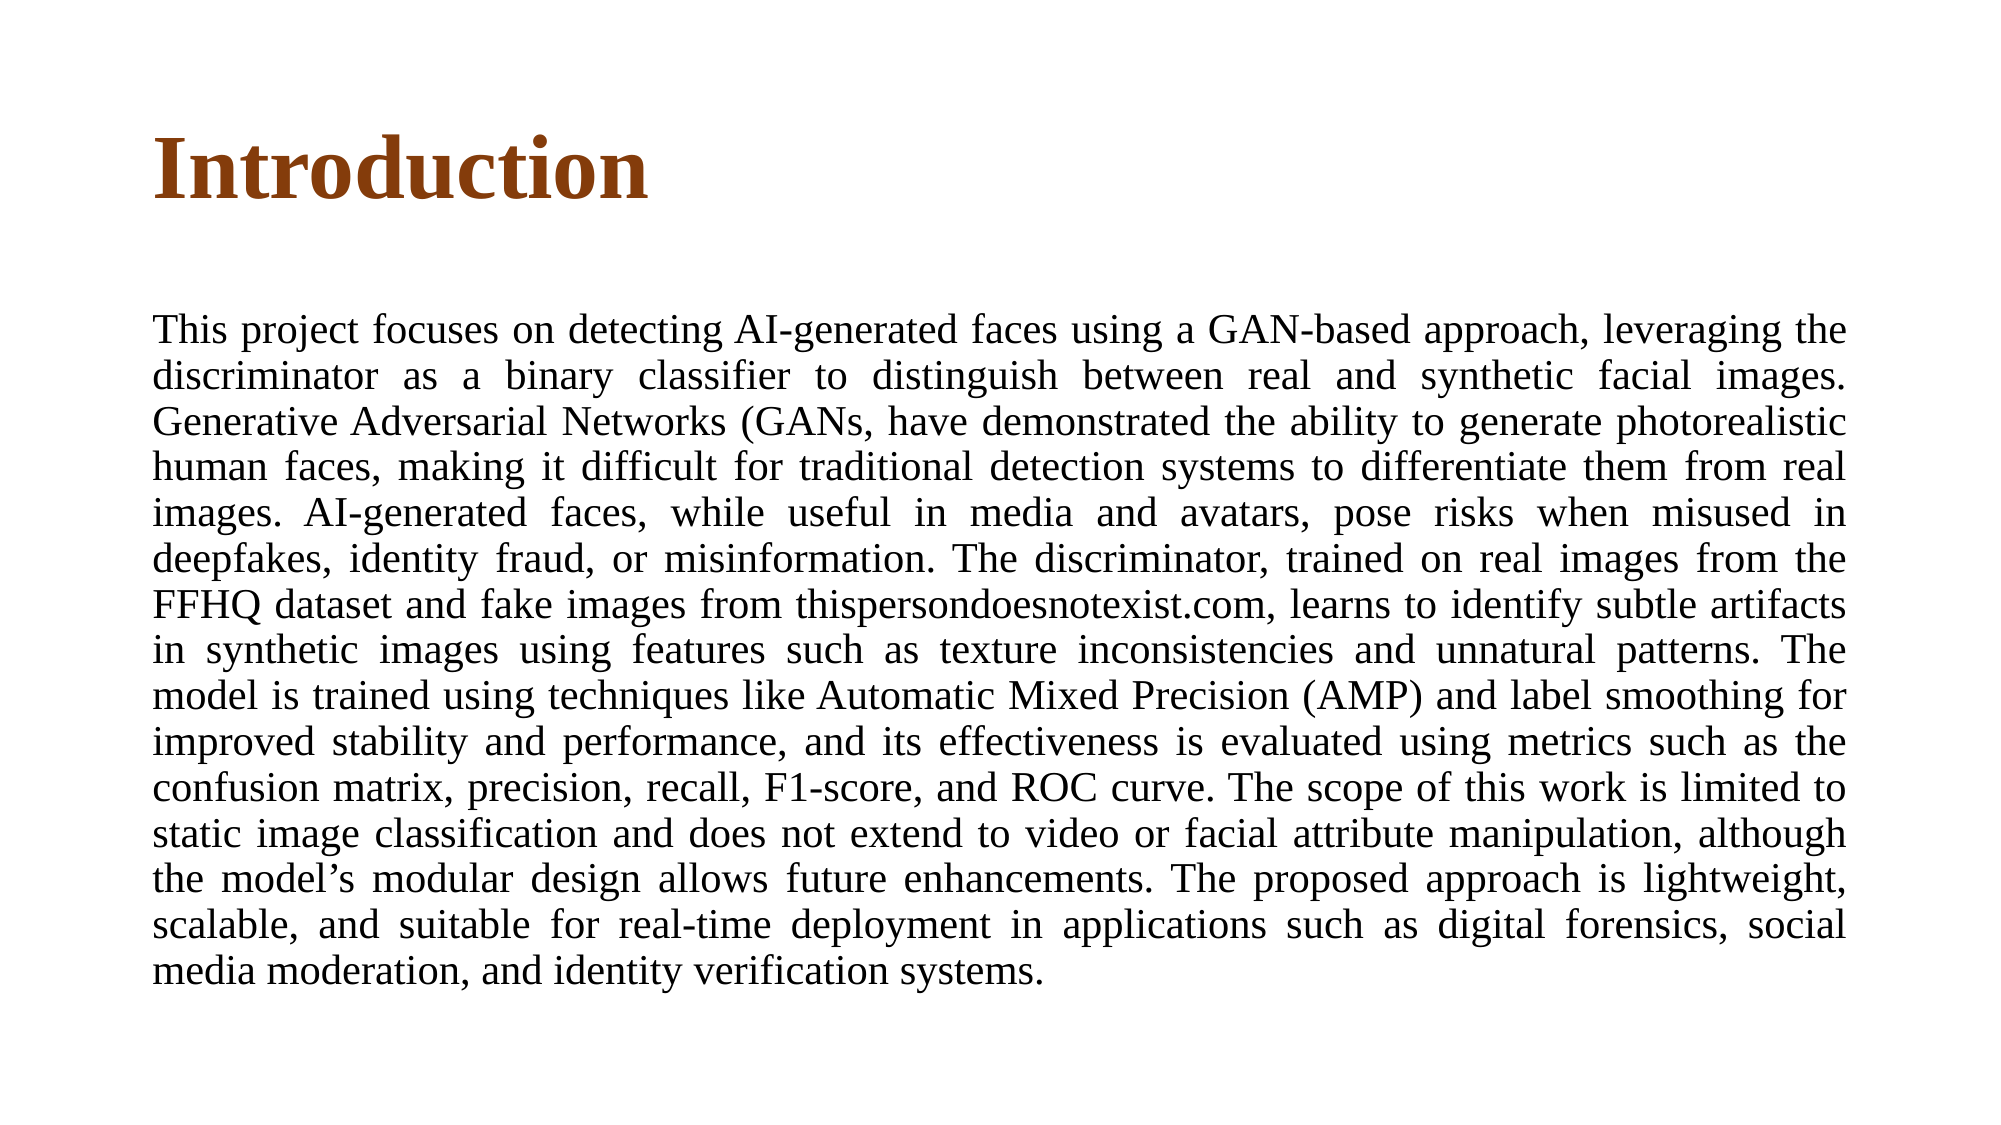

# Introduction
This project focuses on detecting AI-generated faces using a GAN-based approach, leveraging the discriminator as a binary classifier to distinguish between real and synthetic facial images. Generative Adversarial Networks (GANs, have demonstrated the ability to generate photorealistic human faces, making it difficult for traditional detection systems to differentiate them from real images. AI-generated faces, while useful in media and avatars, pose risks when misused in deepfakes, identity fraud, or misinformation. The discriminator, trained on real images from the FFHQ dataset and fake images from thispersondoesnotexist.com, learns to identify subtle artifacts in synthetic images using features such as texture inconsistencies and unnatural patterns. The model is trained using techniques like Automatic Mixed Precision (AMP) and label smoothing for improved stability and performance, and its effectiveness is evaluated using metrics such as the confusion matrix, precision, recall, F1-score, and ROC curve. The scope of this work is limited to static image classification and does not extend to video or facial attribute manipulation, although the model’s modular design allows future enhancements. The proposed approach is lightweight, scalable, and suitable for real-time deployment in applications such as digital forensics, social media moderation, and identity verification systems.